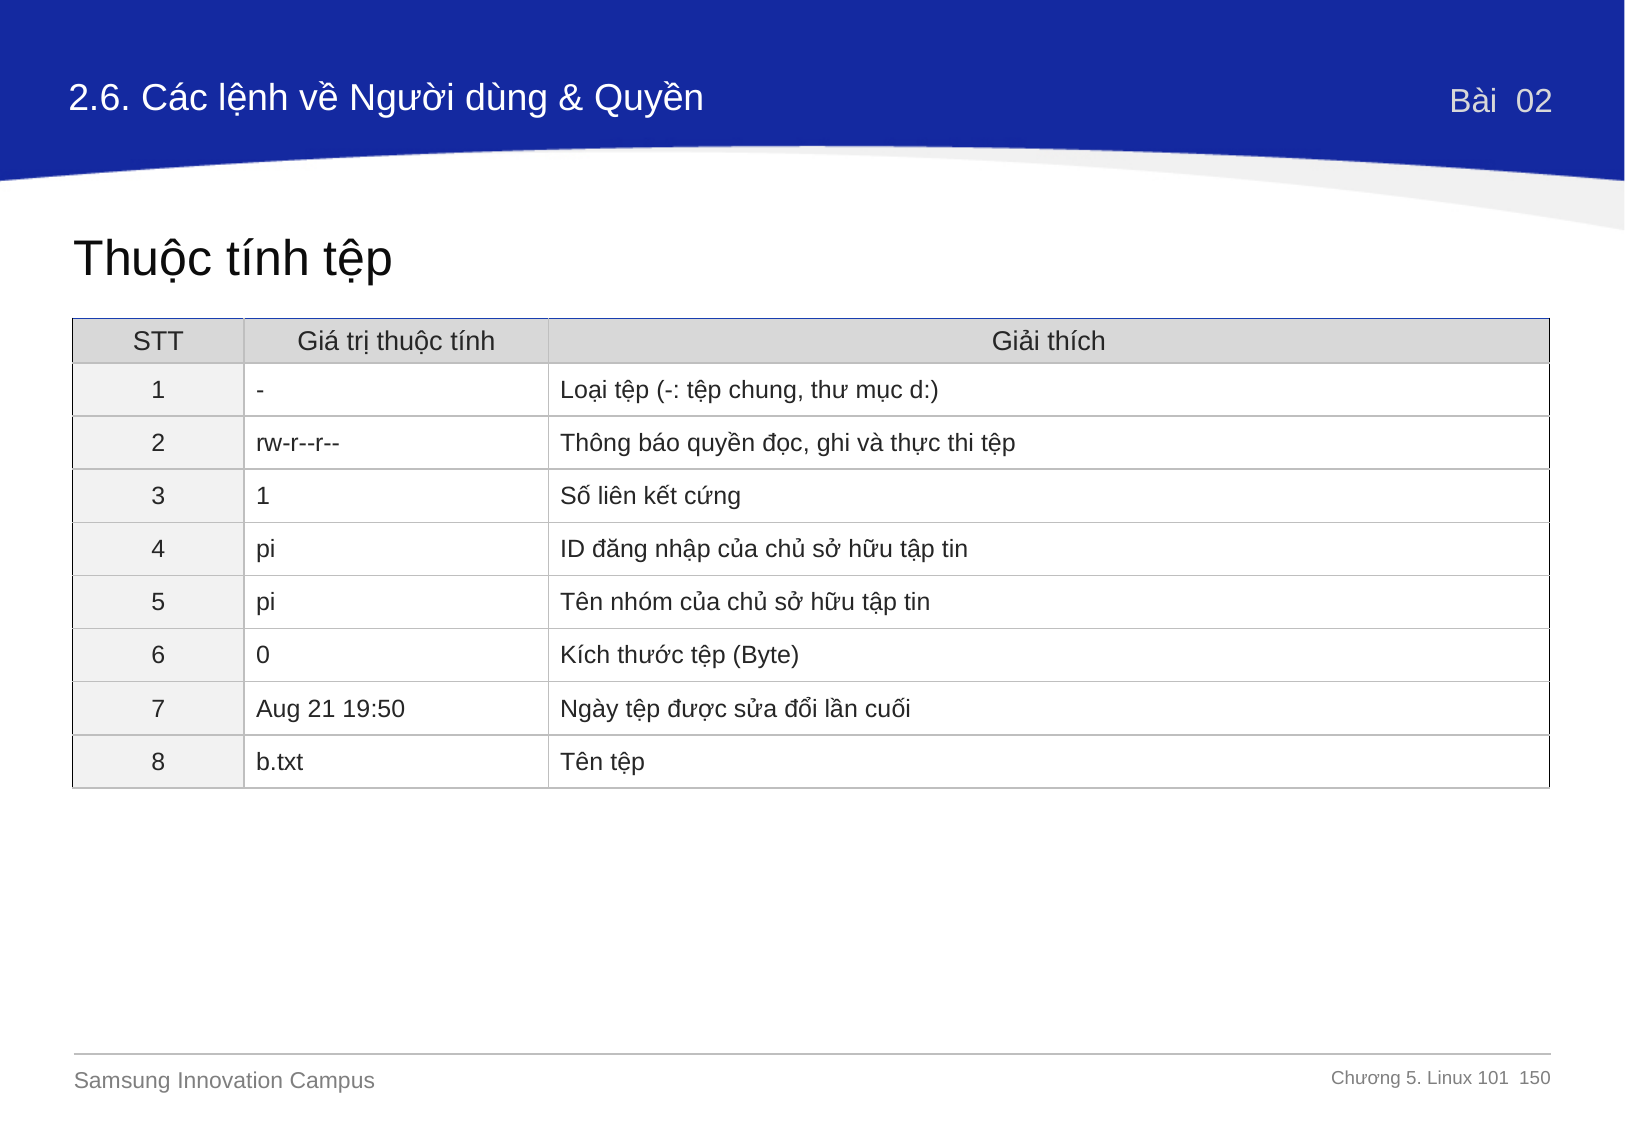

2.6. Các lệnh về Người dùng & Quyền
Bài  02
Thuộc tính tệp
| STT | Giá trị thuộc tính | Giải thích |
| --- | --- | --- |
| 1 | - | Loại tệp (-: tệp chung, thư mục d:) |
| 2 | rw-r--r-- | Thông báo quyền đọc, ghi và thực thi tệp |
| 3 | 1 | Số liên kết cứng |
| 4 | pi | ID đăng nhập của chủ sở hữu tập tin |
| 5 | pi | Tên nhóm của chủ sở hữu tập tin |
| 6 | 0 | Kích thước tệp (Byte) |
| 7 | Aug 21 19:50 | Ngày tệp được sửa đổi lần cuối |
| 8 | b.txt | Tên tệp |